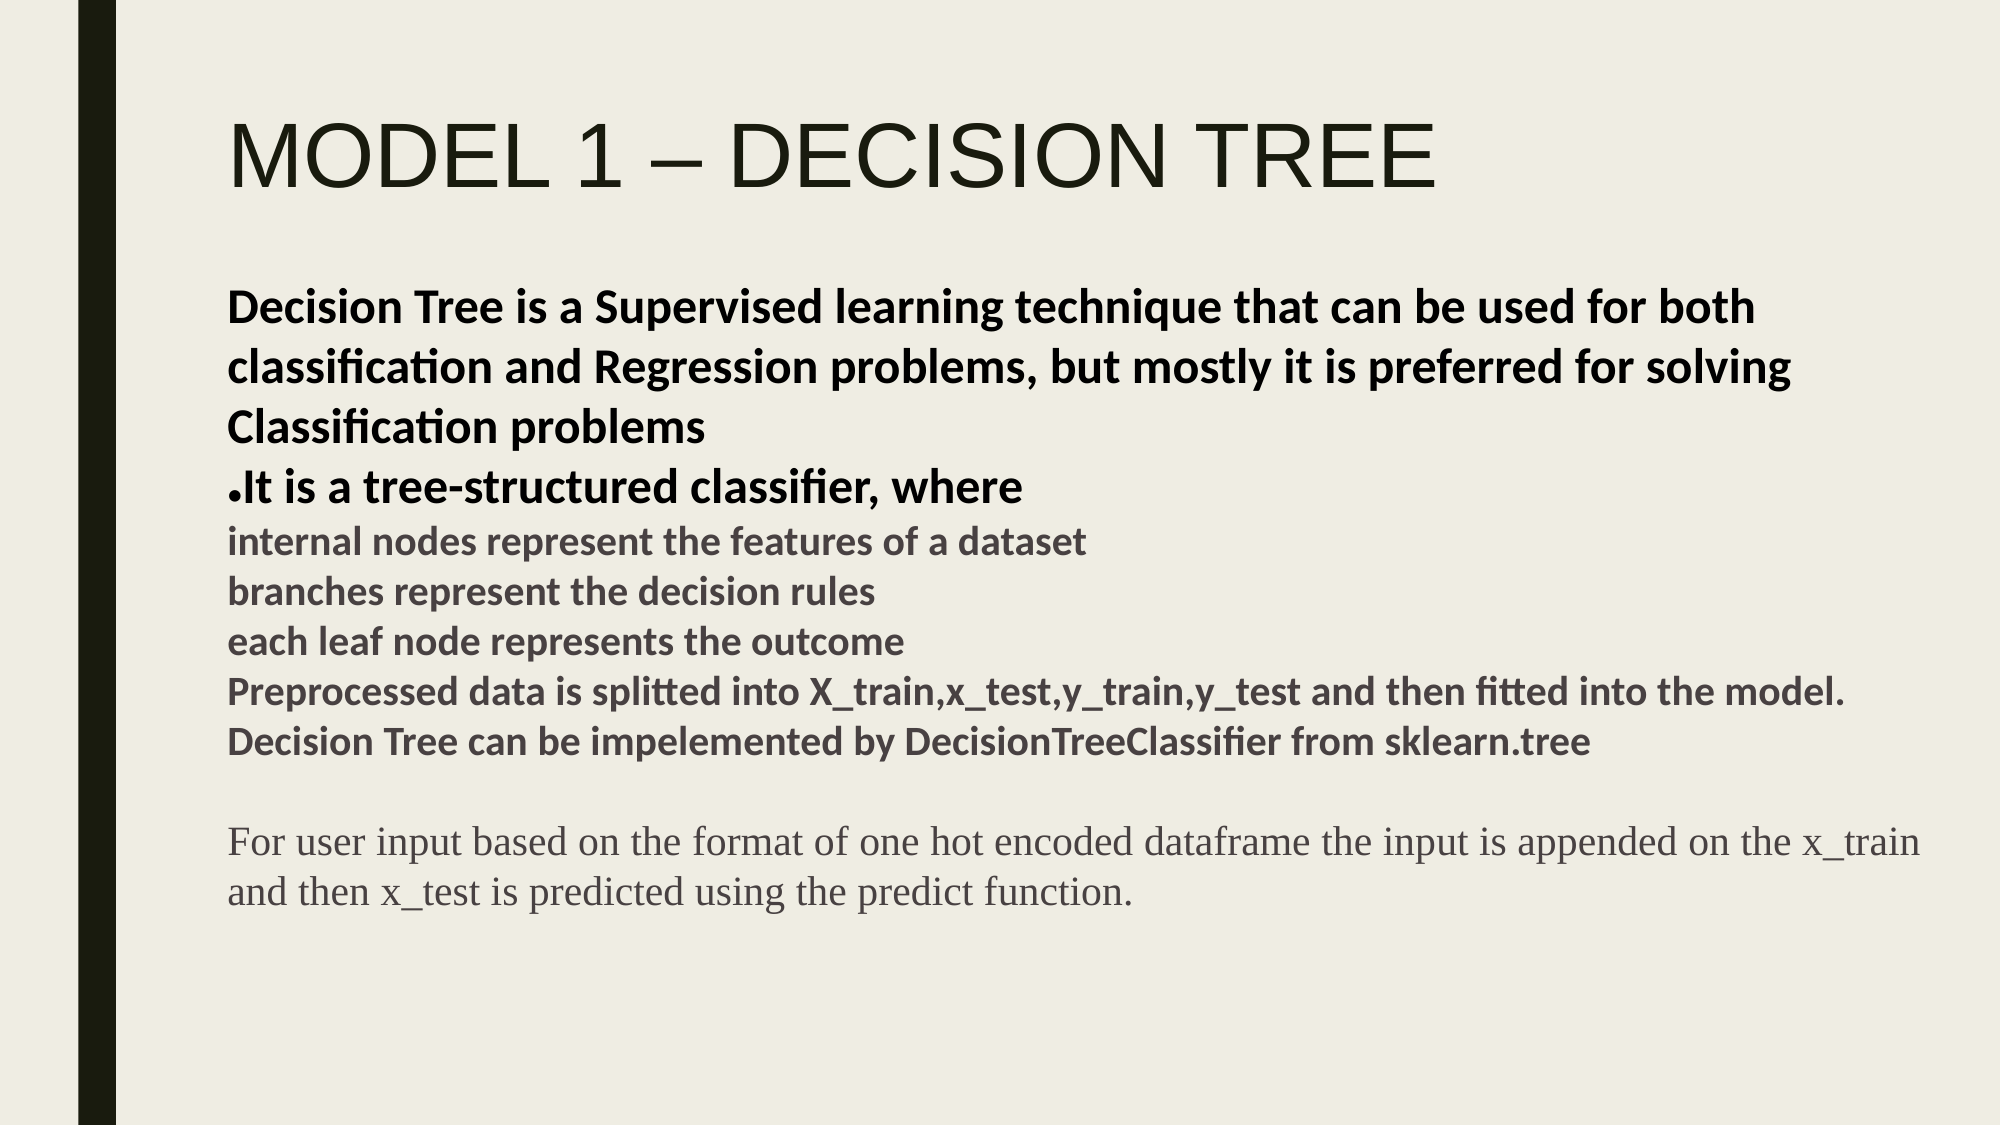

MODEL 1 – DECISION TREE

Decision Tree is a Supervised learning technique that can be used for both classification and Regression problems, but mostly it is preferred for solving Classification problems
●It is a tree-structured classifier, where
internal nodes represent the features of a dataset
branches represent the decision rules
each leaf node represents the outcome
Preprocessed data is splitted into X_train,x_test,y_train,y_test and then fitted into the model.
Decision Tree can be impelemented by DecisionTreeClassifier from sklearn.tree

For user input based on the format of one hot encoded dataframe the input is appended on the x_train and then x_test is predicted using the predict function.